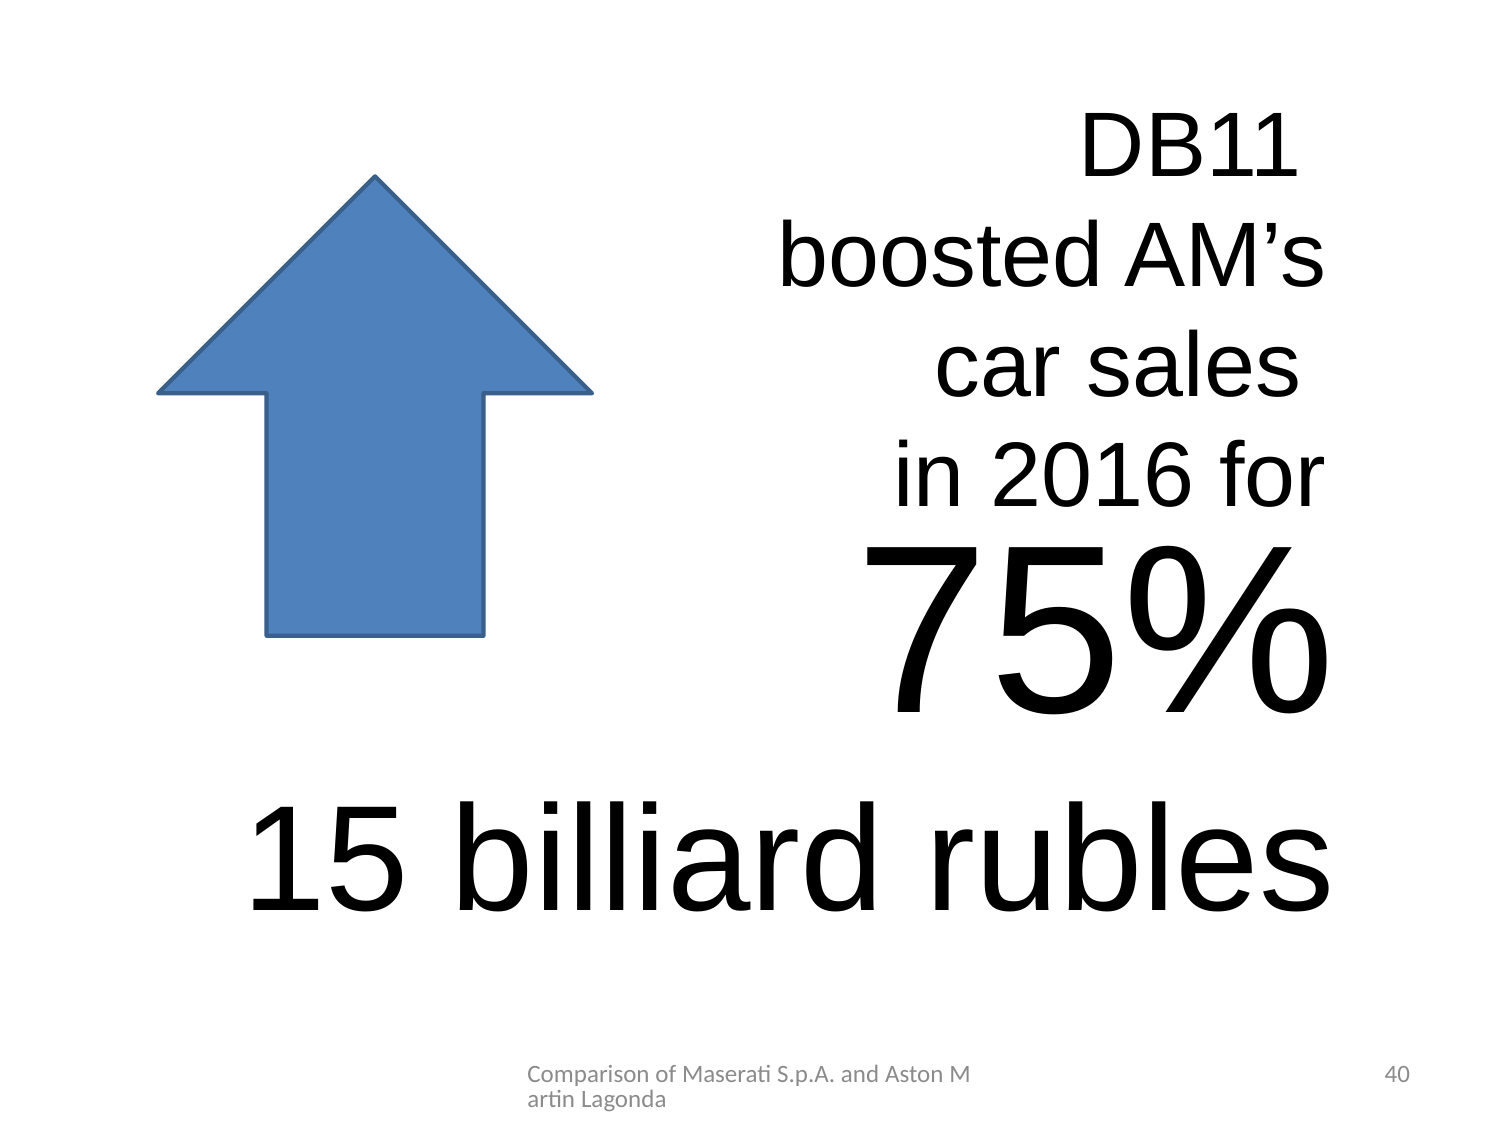

DB11
boosted AM’s car sales
in 2016 for

75%
15 billiard rubles
Comparison of Maserati S.p.A. and Aston Martin Lagonda
40